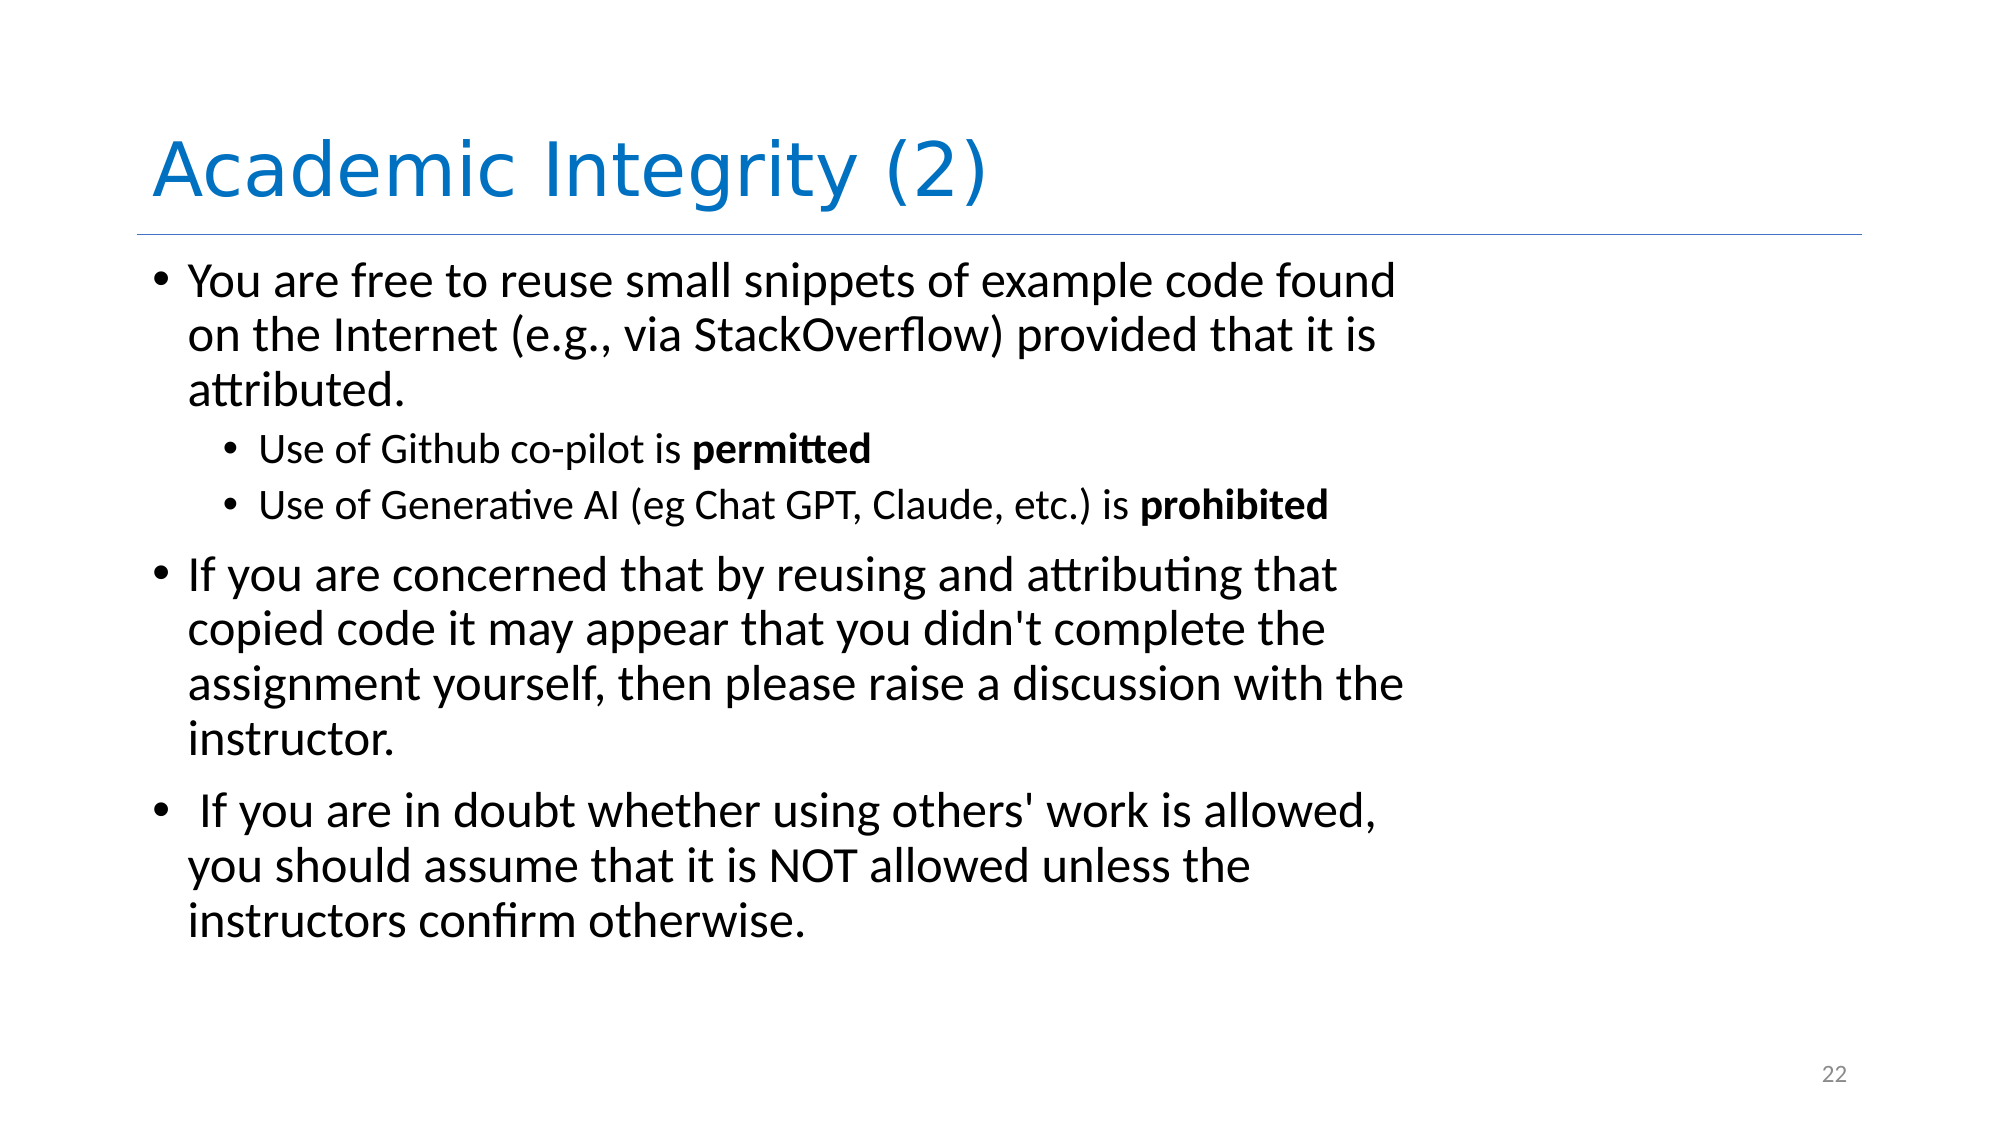

# Academic Integrity (2)
You are free to reuse small snippets of example code found on the Internet (e.g., via StackOverflow) provided that it is attributed.
Use of Github co-pilot is permitted
Use of Generative AI (eg Chat GPT, Claude, etc.) is prohibited
If you are concerned that by reusing and attributing that copied code it may appear that you didn't complete the assignment yourself, then please raise a discussion with the instructor.
 If you are in doubt whether using others' work is allowed, you should assume that it is NOT allowed unless the instructors confirm otherwise.

22